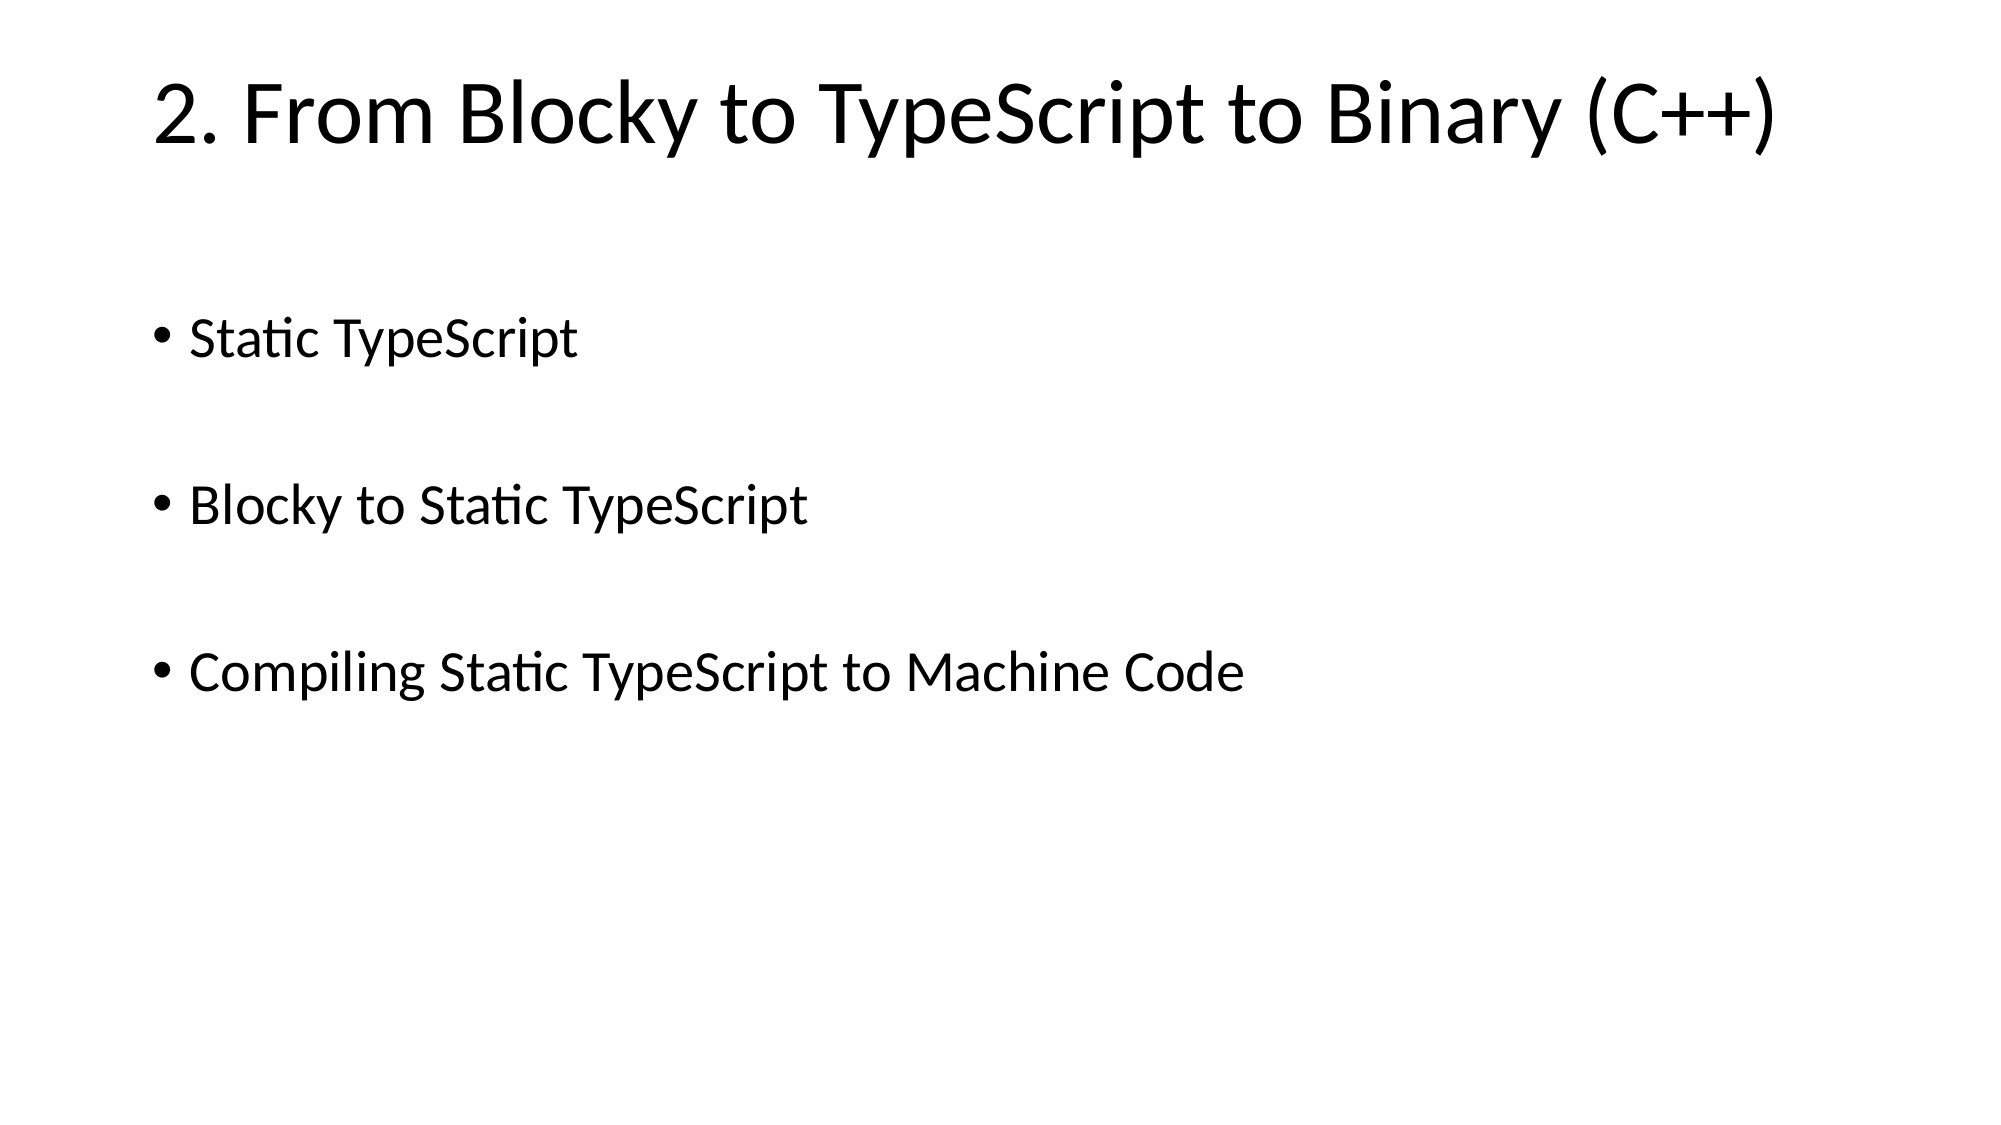

# 2. From Blocky to TypeScript to Binary (C++)
Static TypeScript

Blocky to Static TypeScript

Compiling Static TypeScript to Machine Code